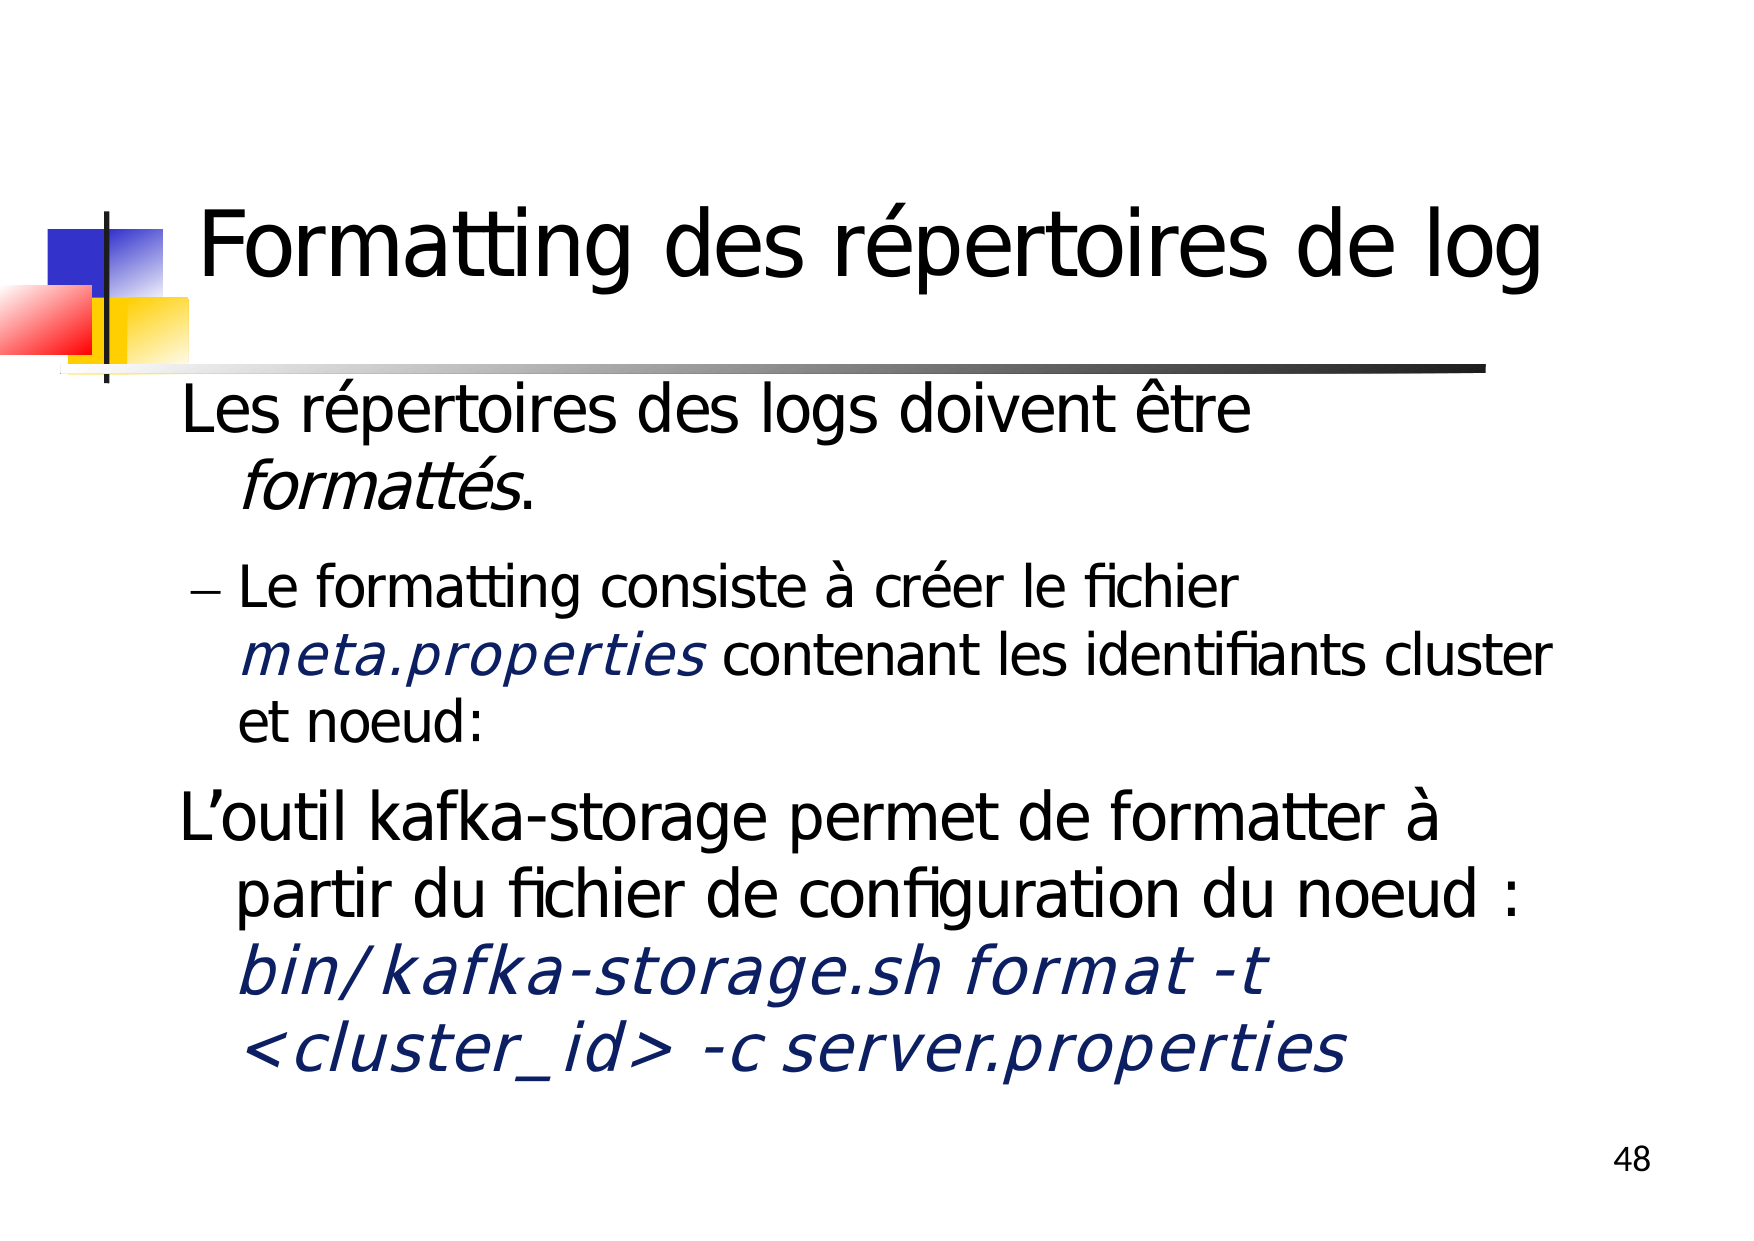

Formatting des répertoires de log
Les répertoires des logs doivent être formattés.
Le formatting consiste à créer le fichier meta.properties contenant les identifiants cluster et noeud:
L’outil kafka-storage permet de formatter à partir du fichier de configuration du noeud :
bin/kafka-storage.sh format -t <cluster_id> -c server.properties